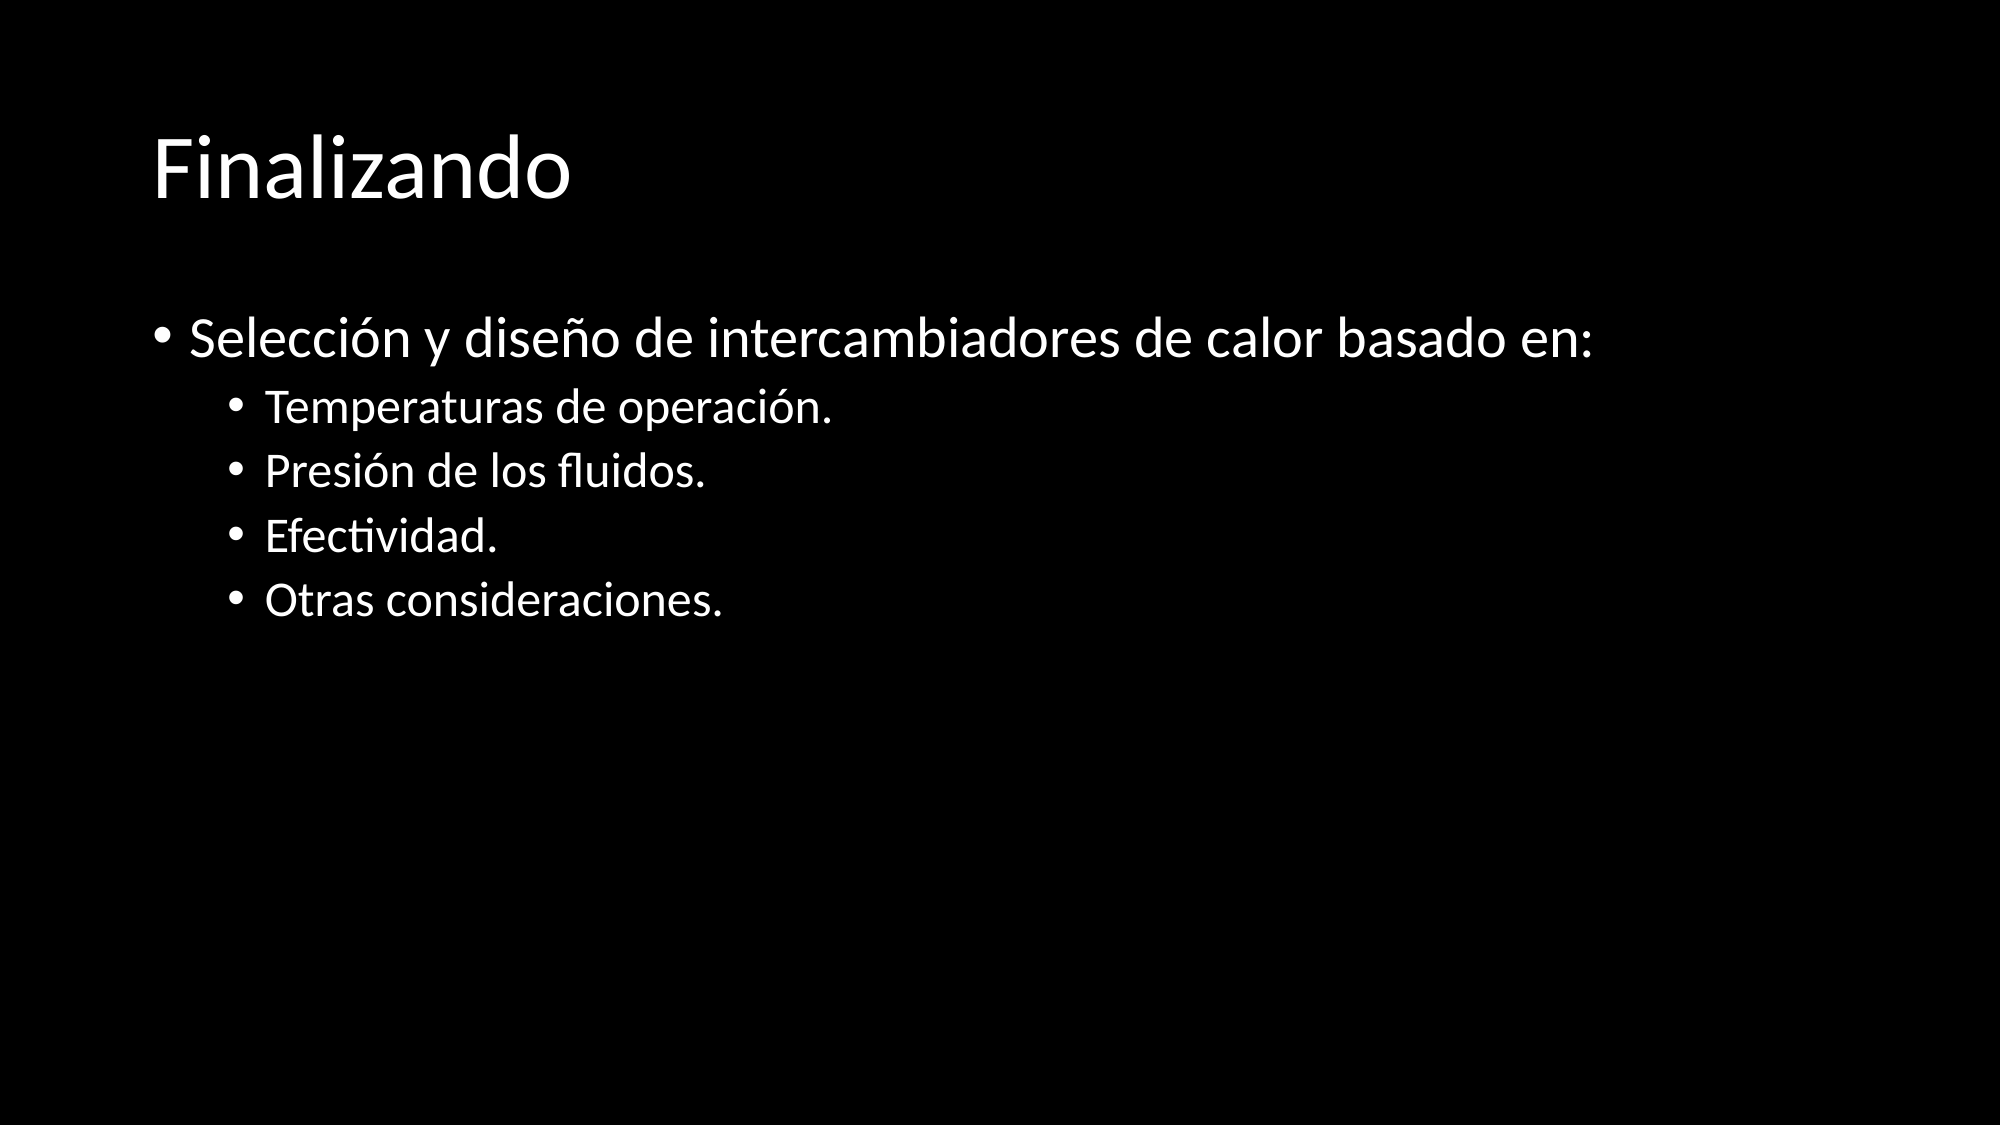

# Finalizando
Selección y diseño de intercambiadores de calor basado en:
Temperaturas de operación.
Presión de los fluidos.
Efectividad.
Otras consideraciones.